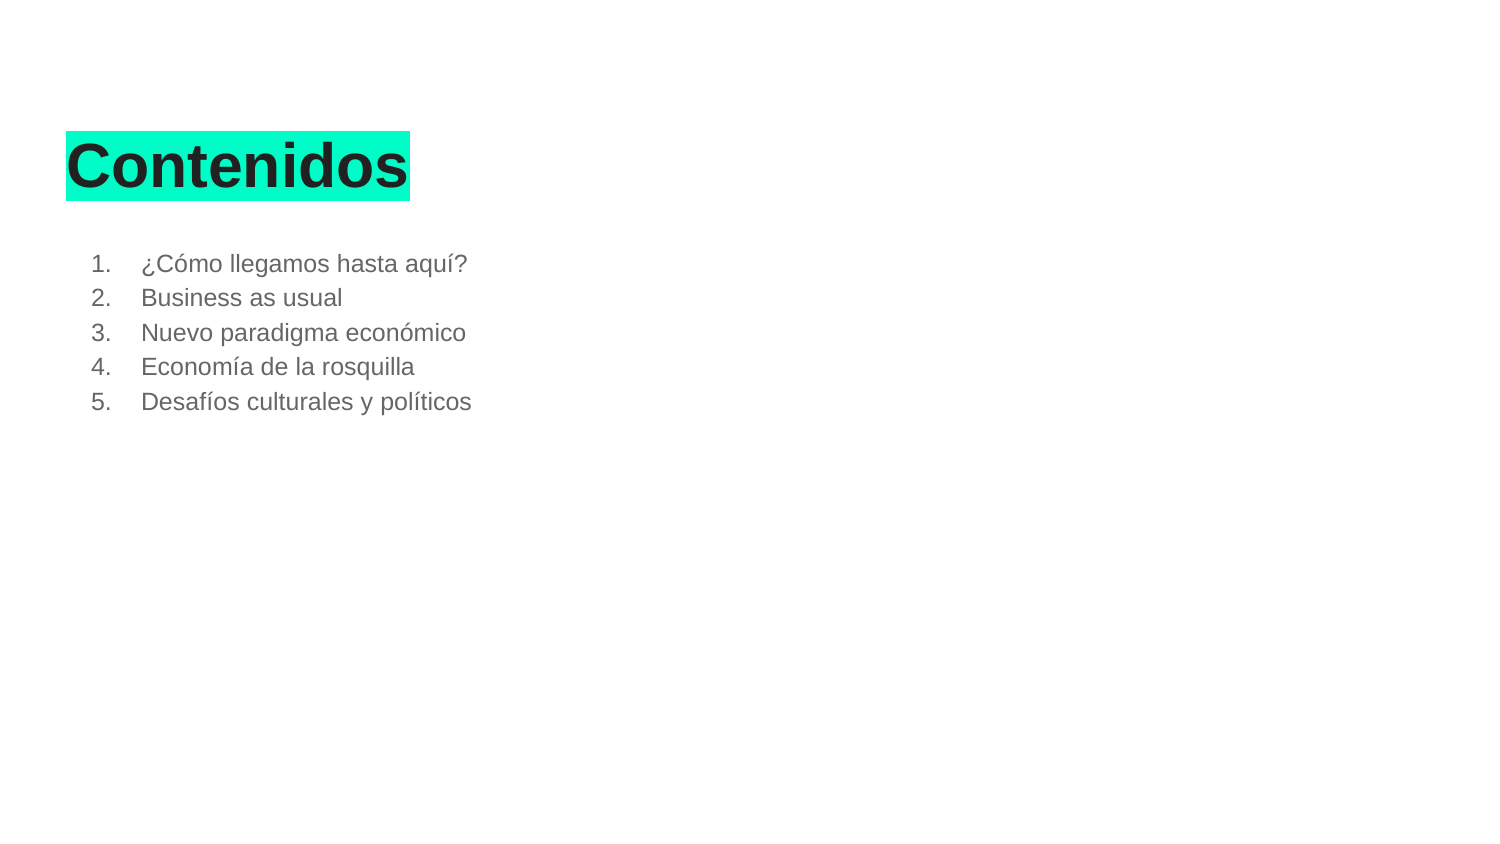

# Contenidos
¿Cómo llegamos hasta aquí?
Business as usual
Nuevo paradigma económico
Economía de la rosquilla
Desafíos culturales y políticos